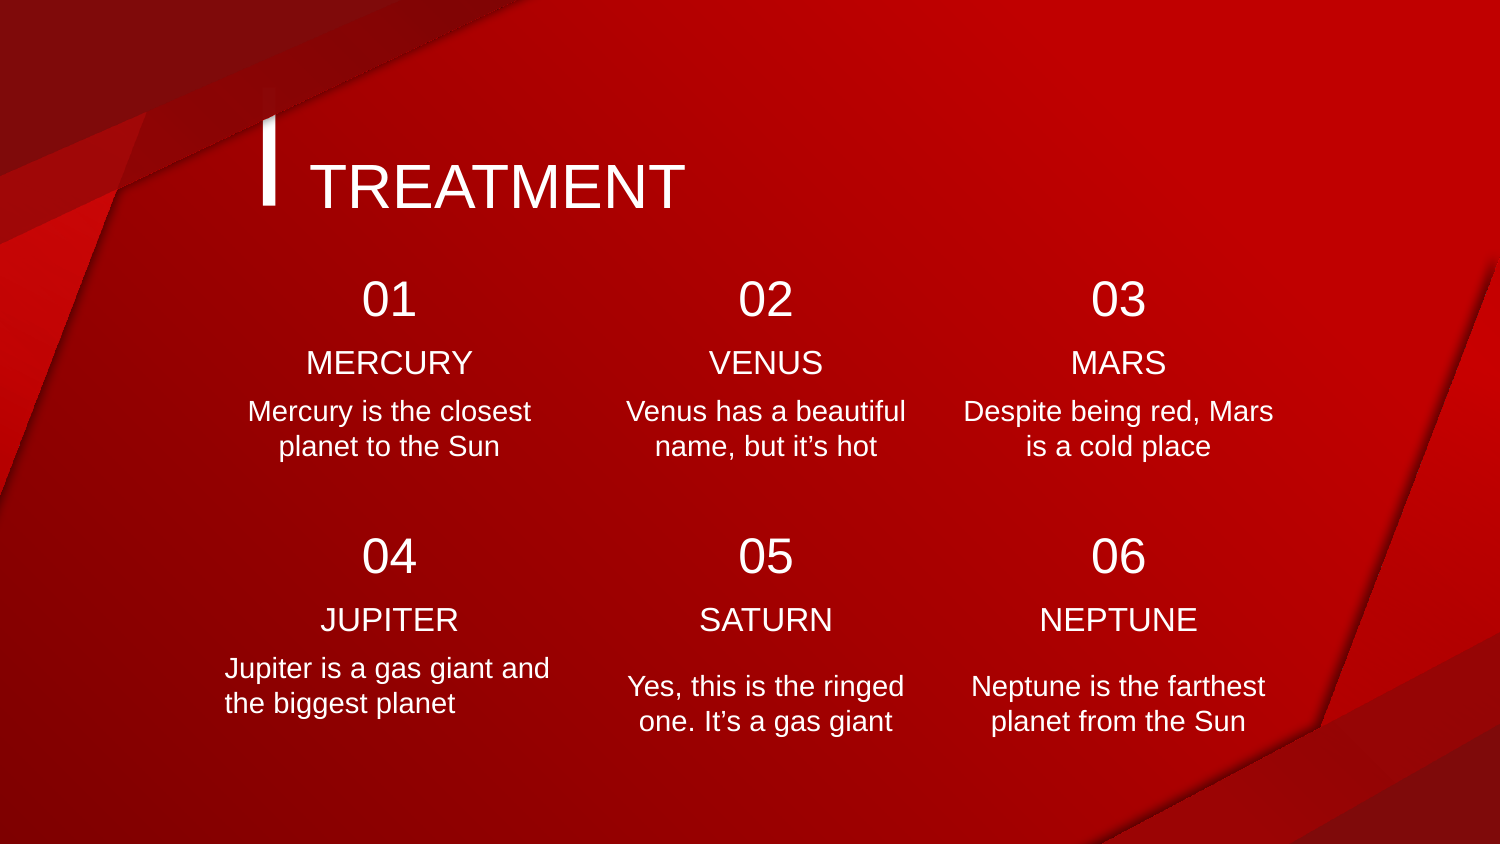

TREATMENT
01
02
03
# MERCURY
VENUS
MARS
Despite being red, Mars is a cold place
Mercury is the closest planet to the Sun
Venus has a beautiful name, but it’s hot
04
05
06
JUPITER
SATURN
NEPTUNE
Yes, this is the ringed one. It’s a gas giant
Neptune is the farthest planet from the Sun
Jupiter is a gas giant and the biggest planet